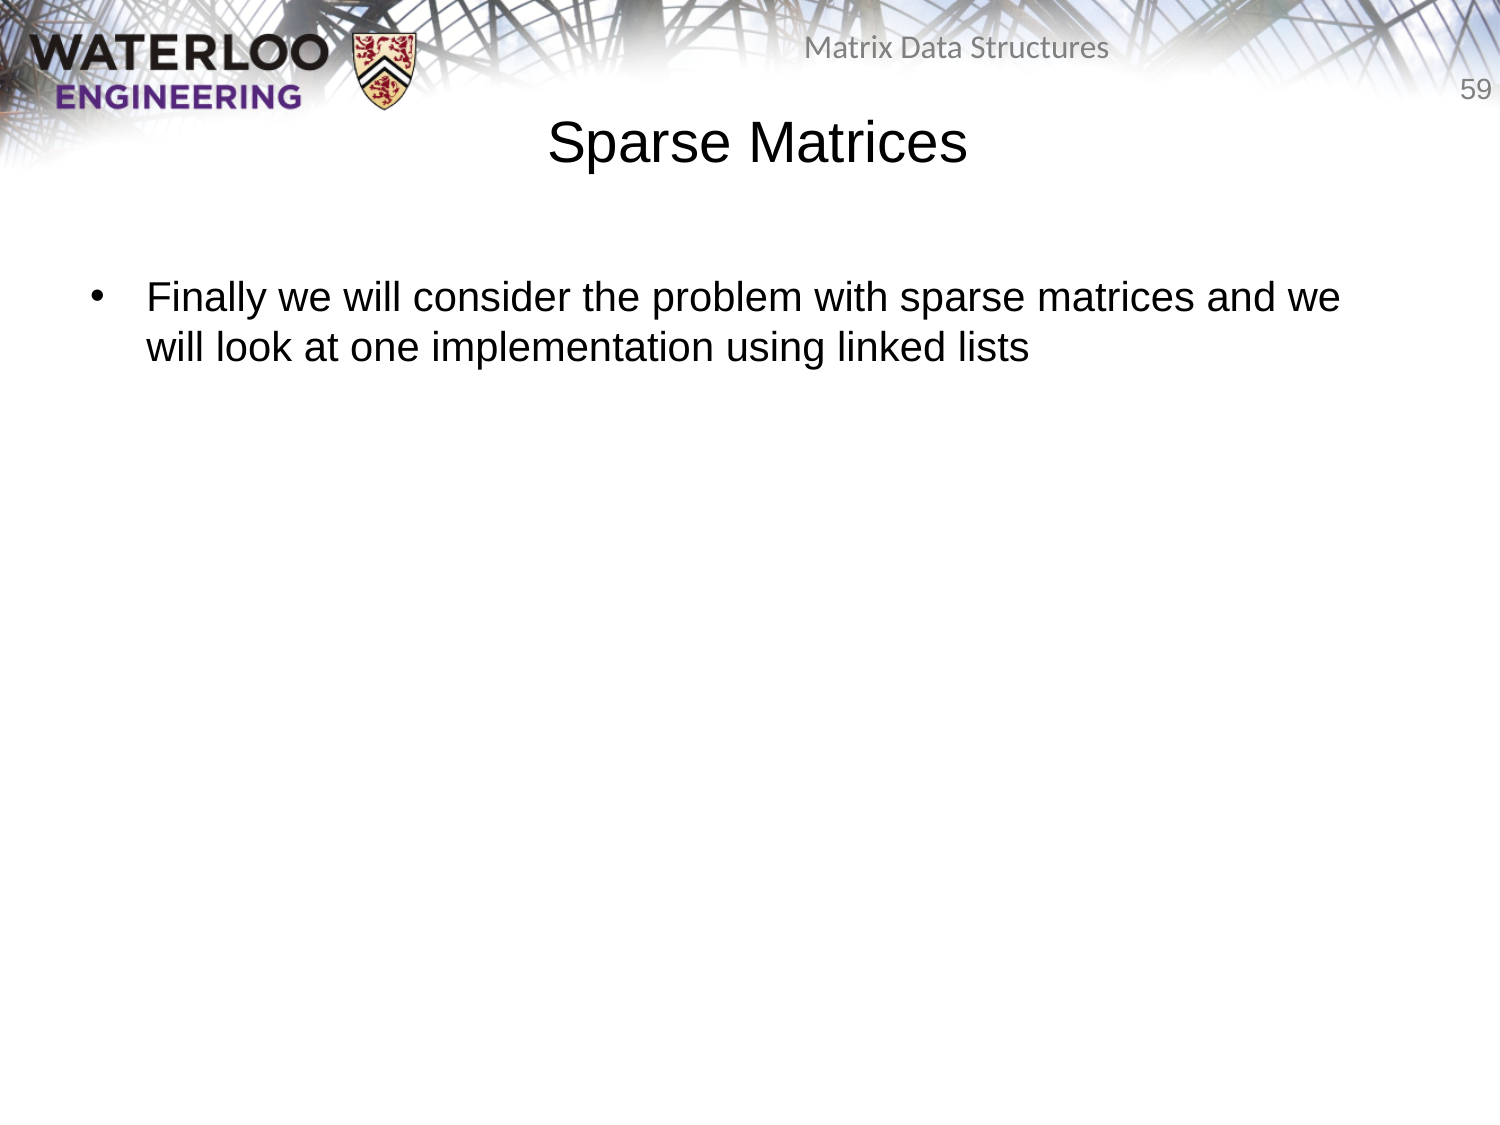

# Sparse Matrices
Finally we will consider the problem with sparse matrices and we will look at one implementation using linked lists